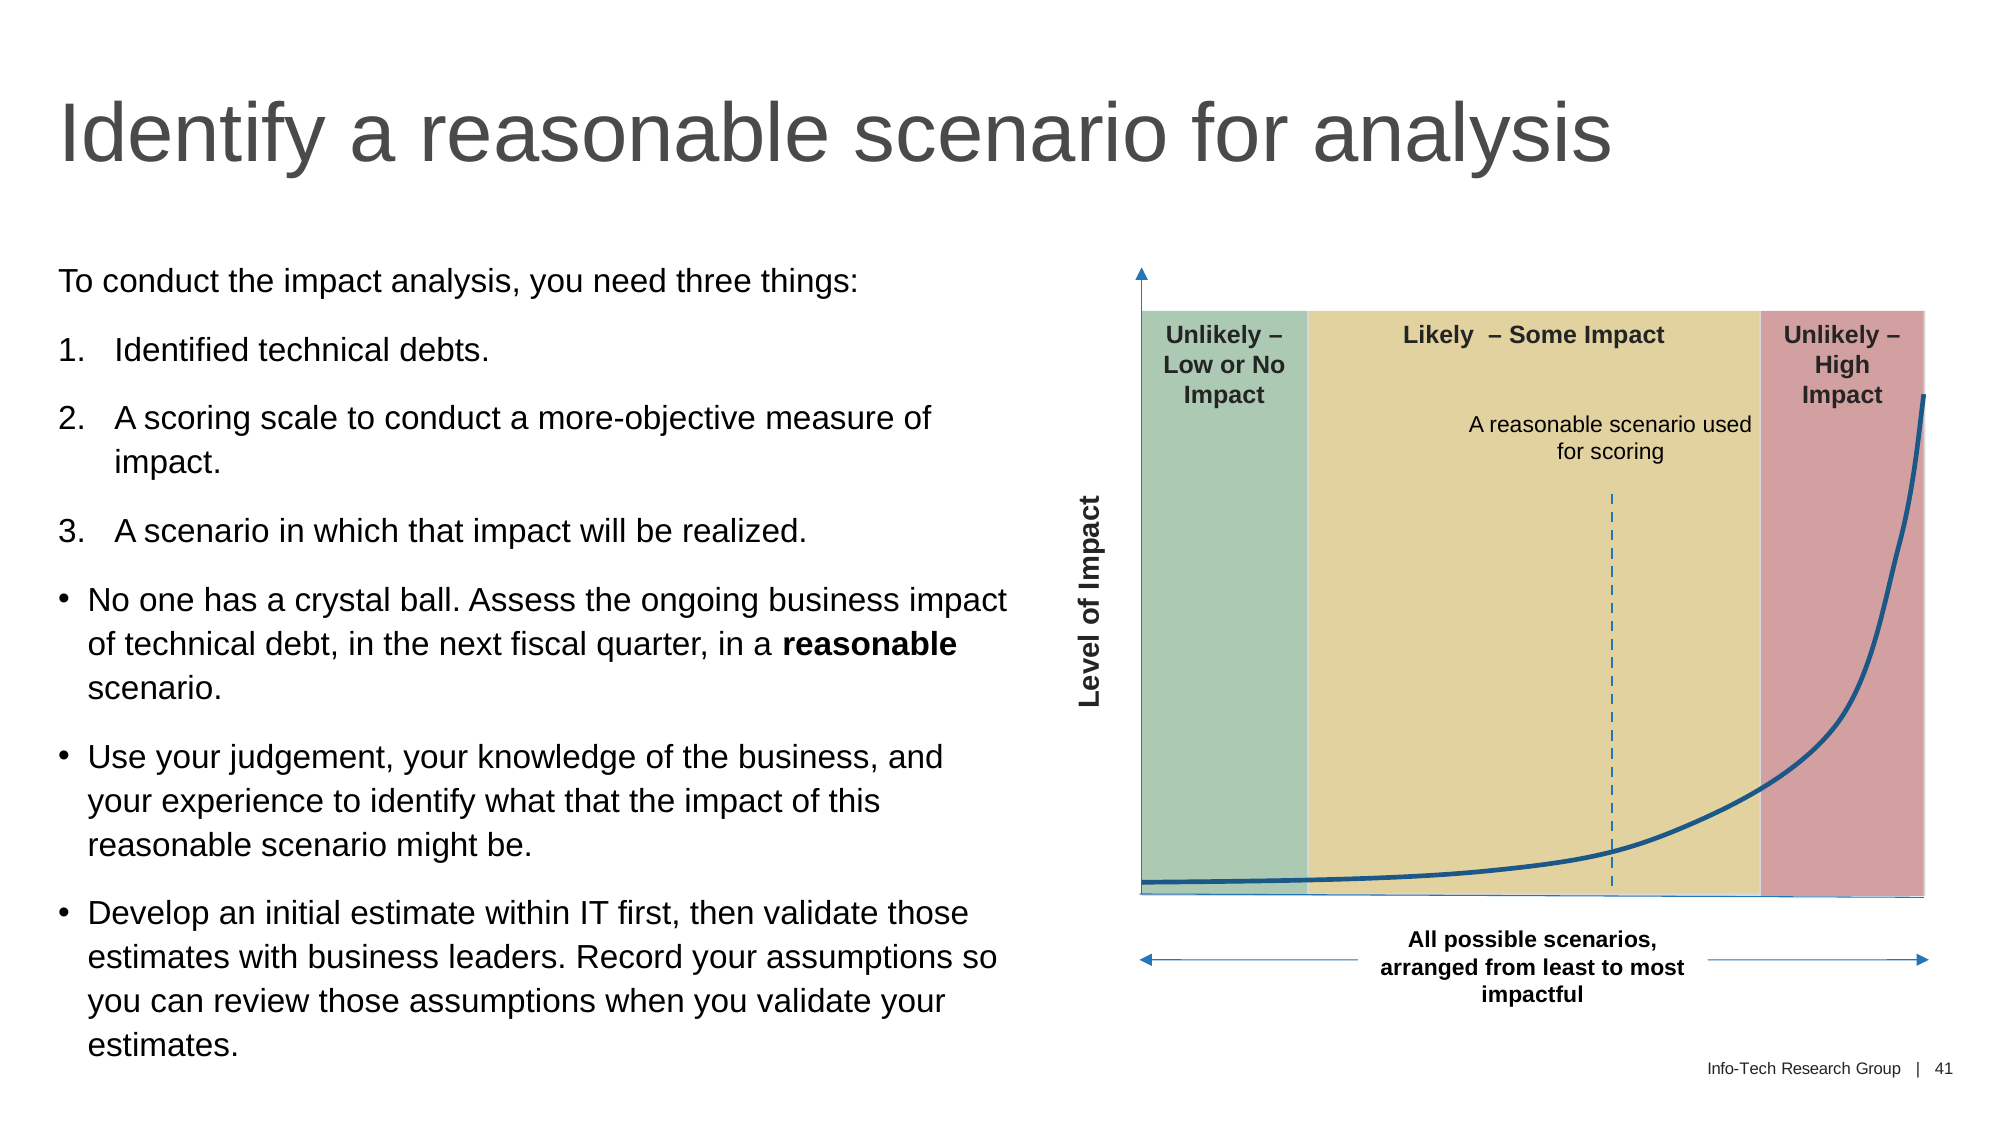

# Identify a reasonable scenario for analysis
To conduct the impact analysis, you need three things:
Identified technical debts.
A scoring scale to conduct a more-objective measure of impact.
A scenario in which that impact will be realized.
No one has a crystal ball. Assess the ongoing business impact of technical debt, in the next fiscal quarter, in a reasonable scenario.
Use your judgement, your knowledge of the business, and your experience to identify what that the impact of this reasonable scenario might be.
Develop an initial estimate within IT first, then validate those estimates with business leaders. Record your assumptions so you can review those assumptions when you validate your estimates.

Unlikely – Low or No Impact
Unlikely – High Impact
Likely  – Some Impact

A reasonable scenario used for scoring
Level of Impact
All possible scenarios, arranged from least to most impactful